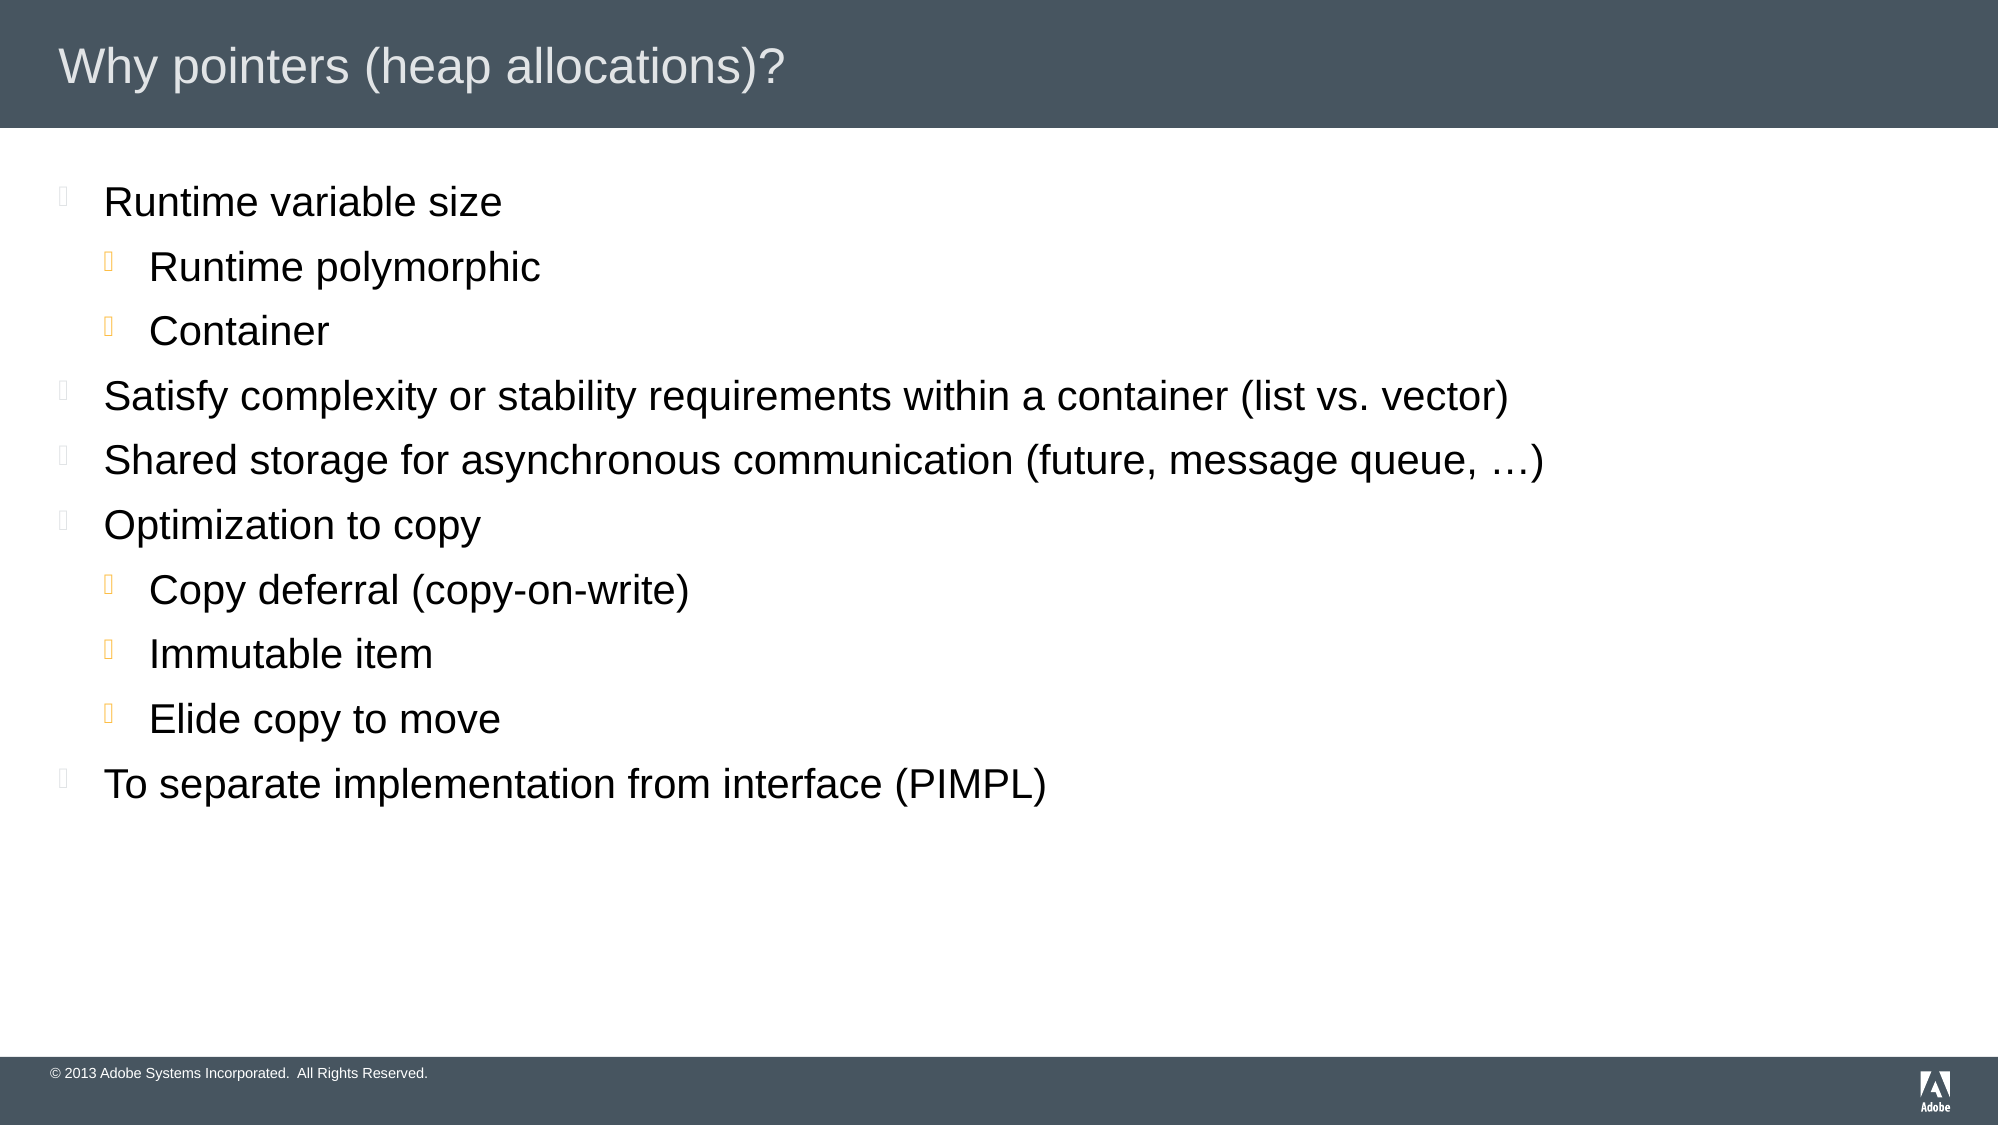

# Why pointers (heap allocations)?
Runtime variable size
Runtime polymorphic
Container
Satisfy complexity or stability requirements within a container (list vs. vector)
Shared storage for asynchronous communication (future, message queue, …)
Optimization to copy
Copy deferral (copy-on-write)
Immutable item
Elide copy to move
To separate implementation from interface (PIMPL)
63